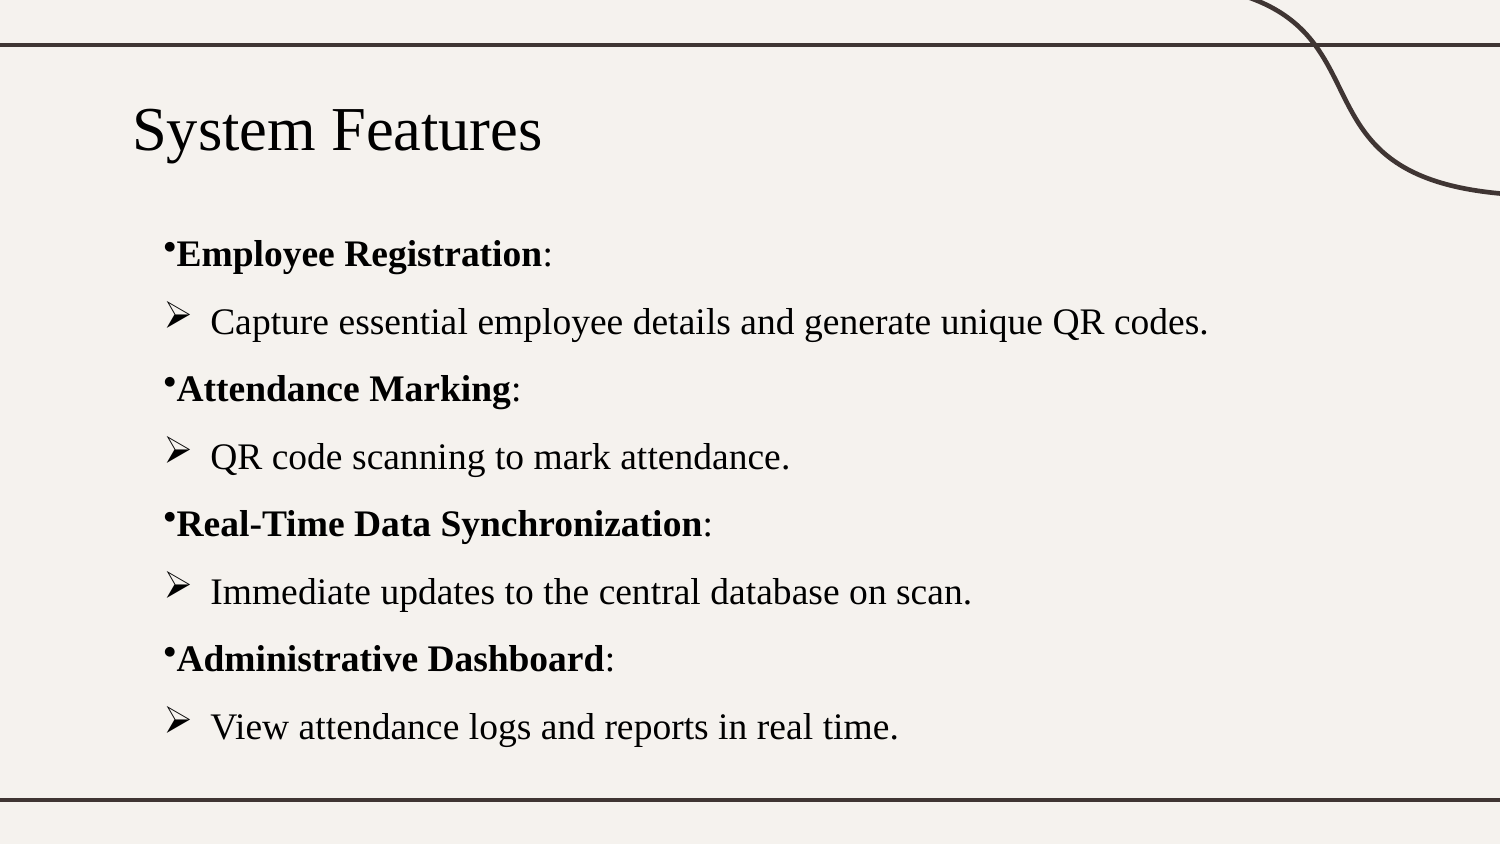

# System Features
Employee Registration:
Capture essential employee details and generate unique QR codes.
Attendance Marking:
QR code scanning to mark attendance.
Real-Time Data Synchronization:
Immediate updates to the central database on scan.
Administrative Dashboard:
View attendance logs and reports in real time.